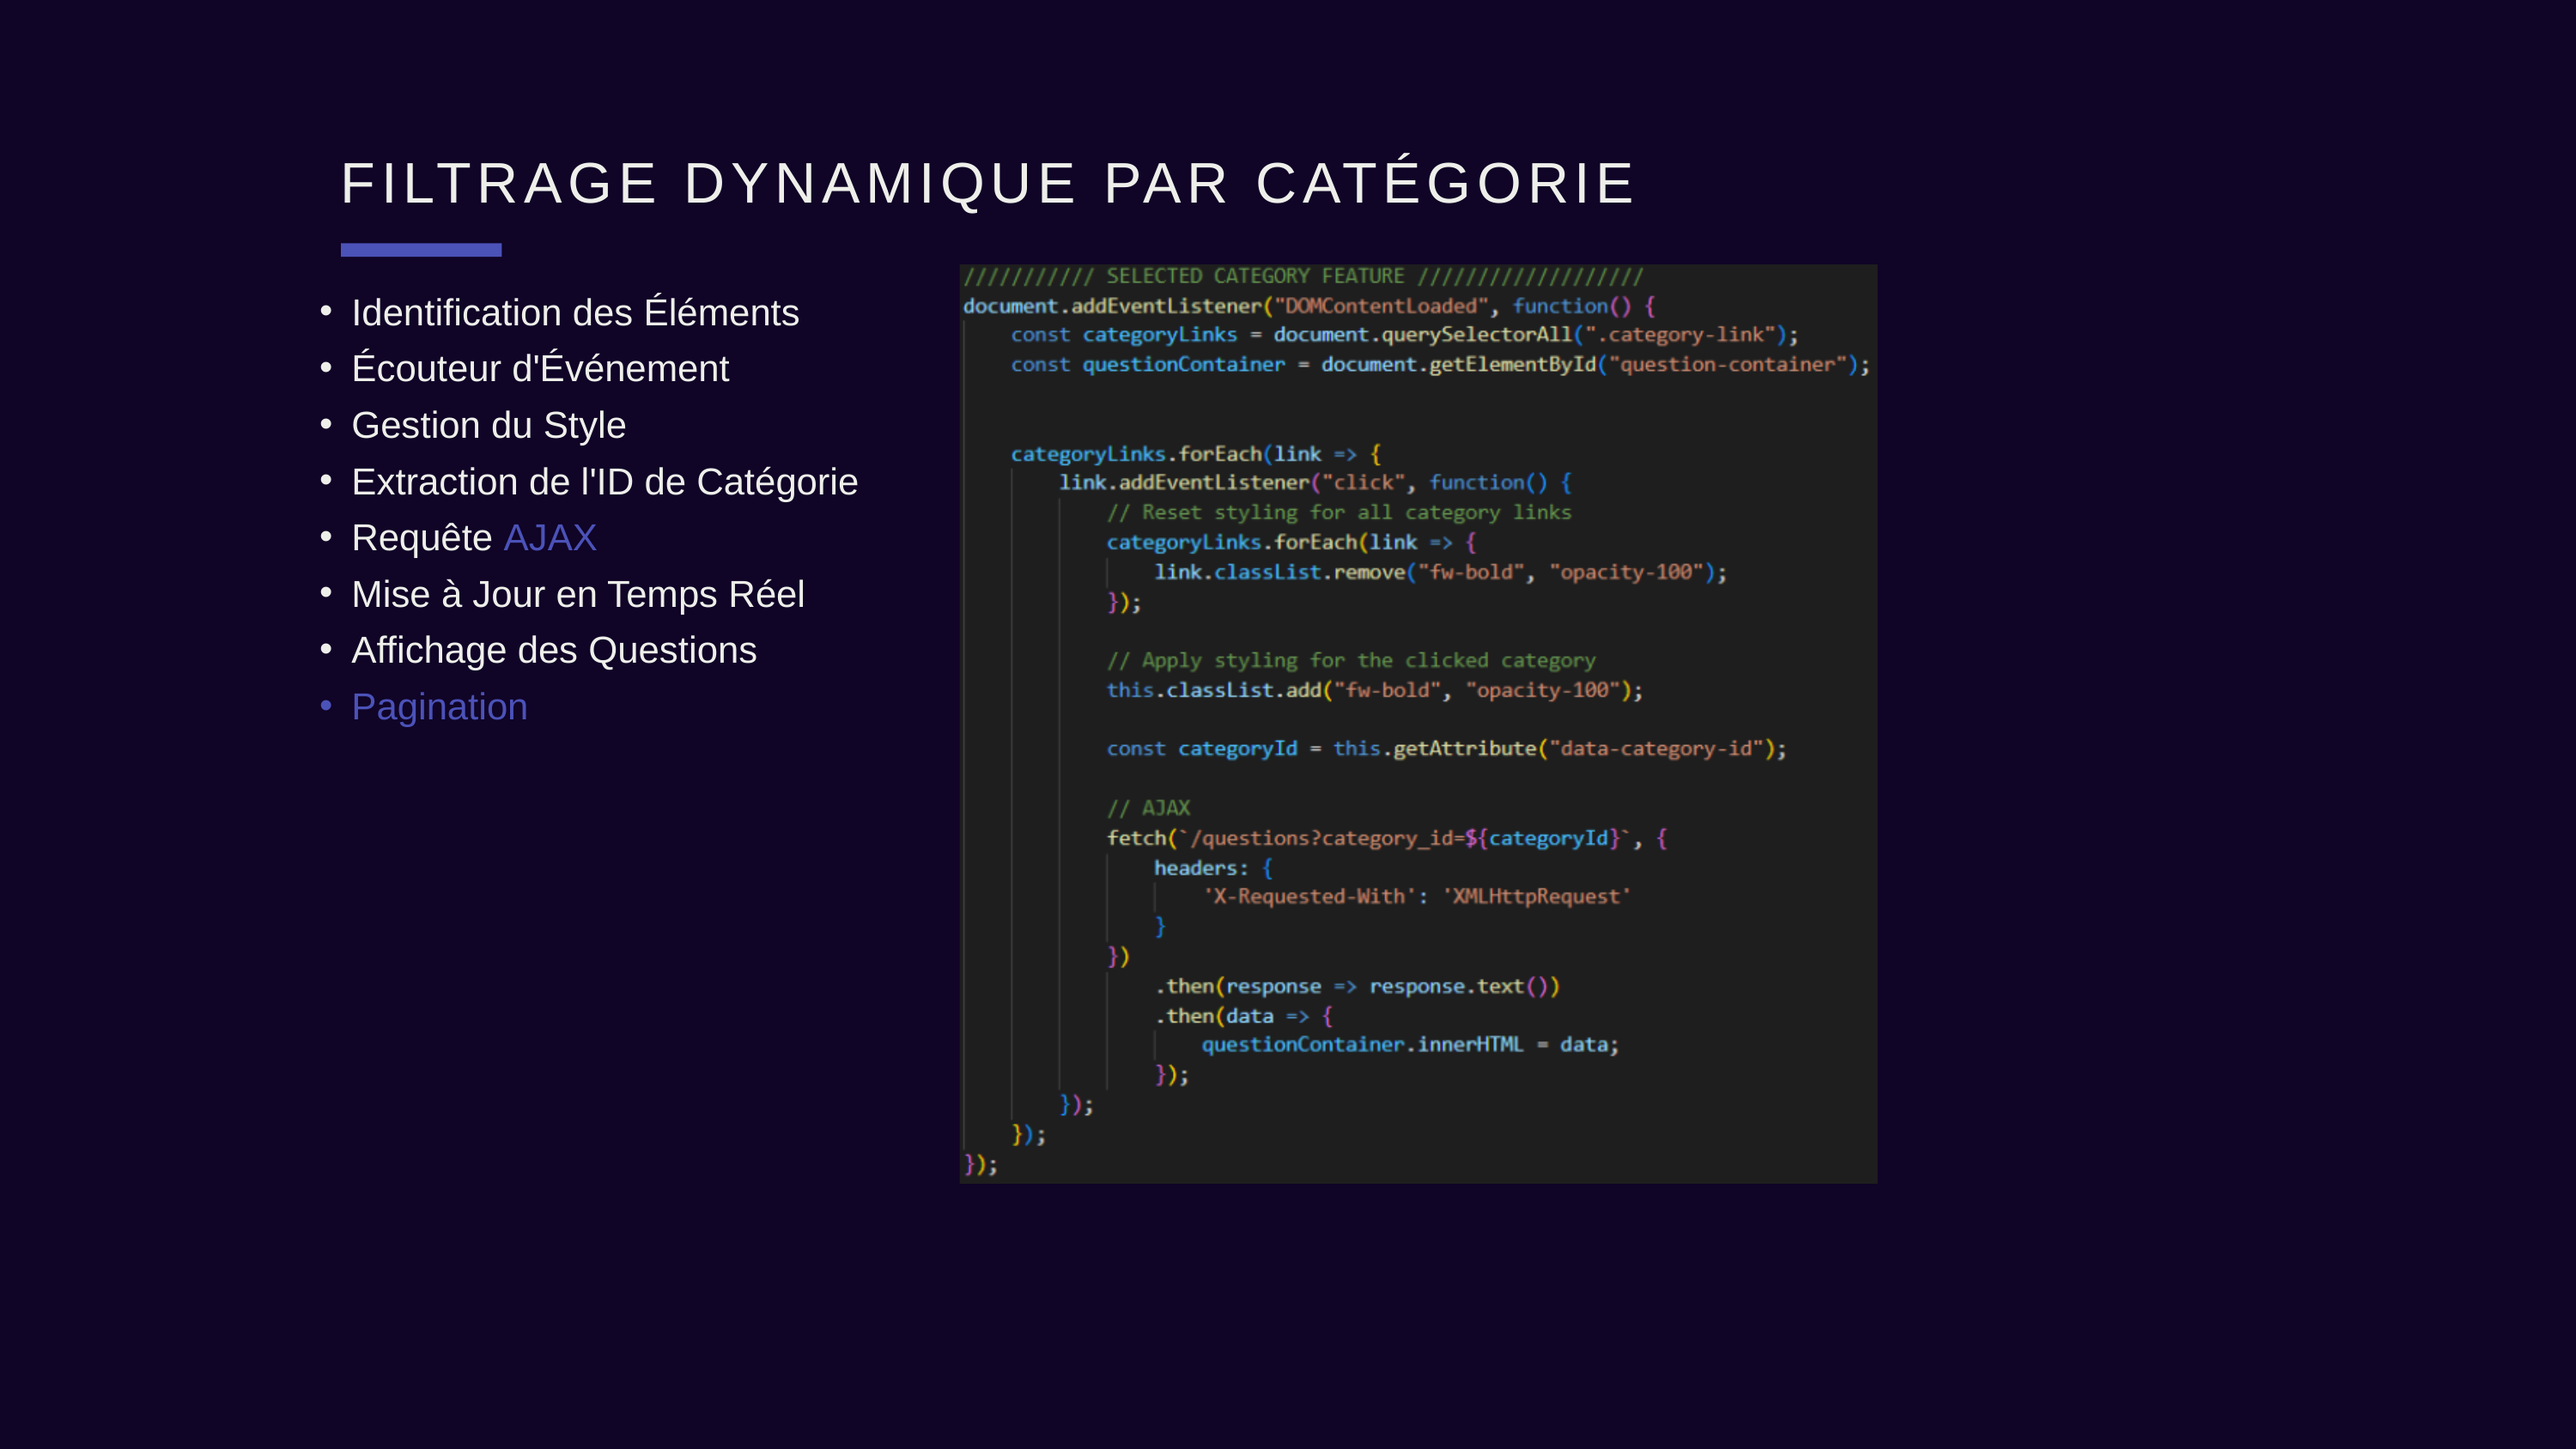

FILTRAGE DYNAMIQUE PAR CATÉGORIE

Identification des Éléments
Écouteur d'Événement
Gestion du Style
Extraction de l'ID de Catégorie
Requête AJAX
Mise à Jour en Temps Réel
Affichage des Questions
Pagination